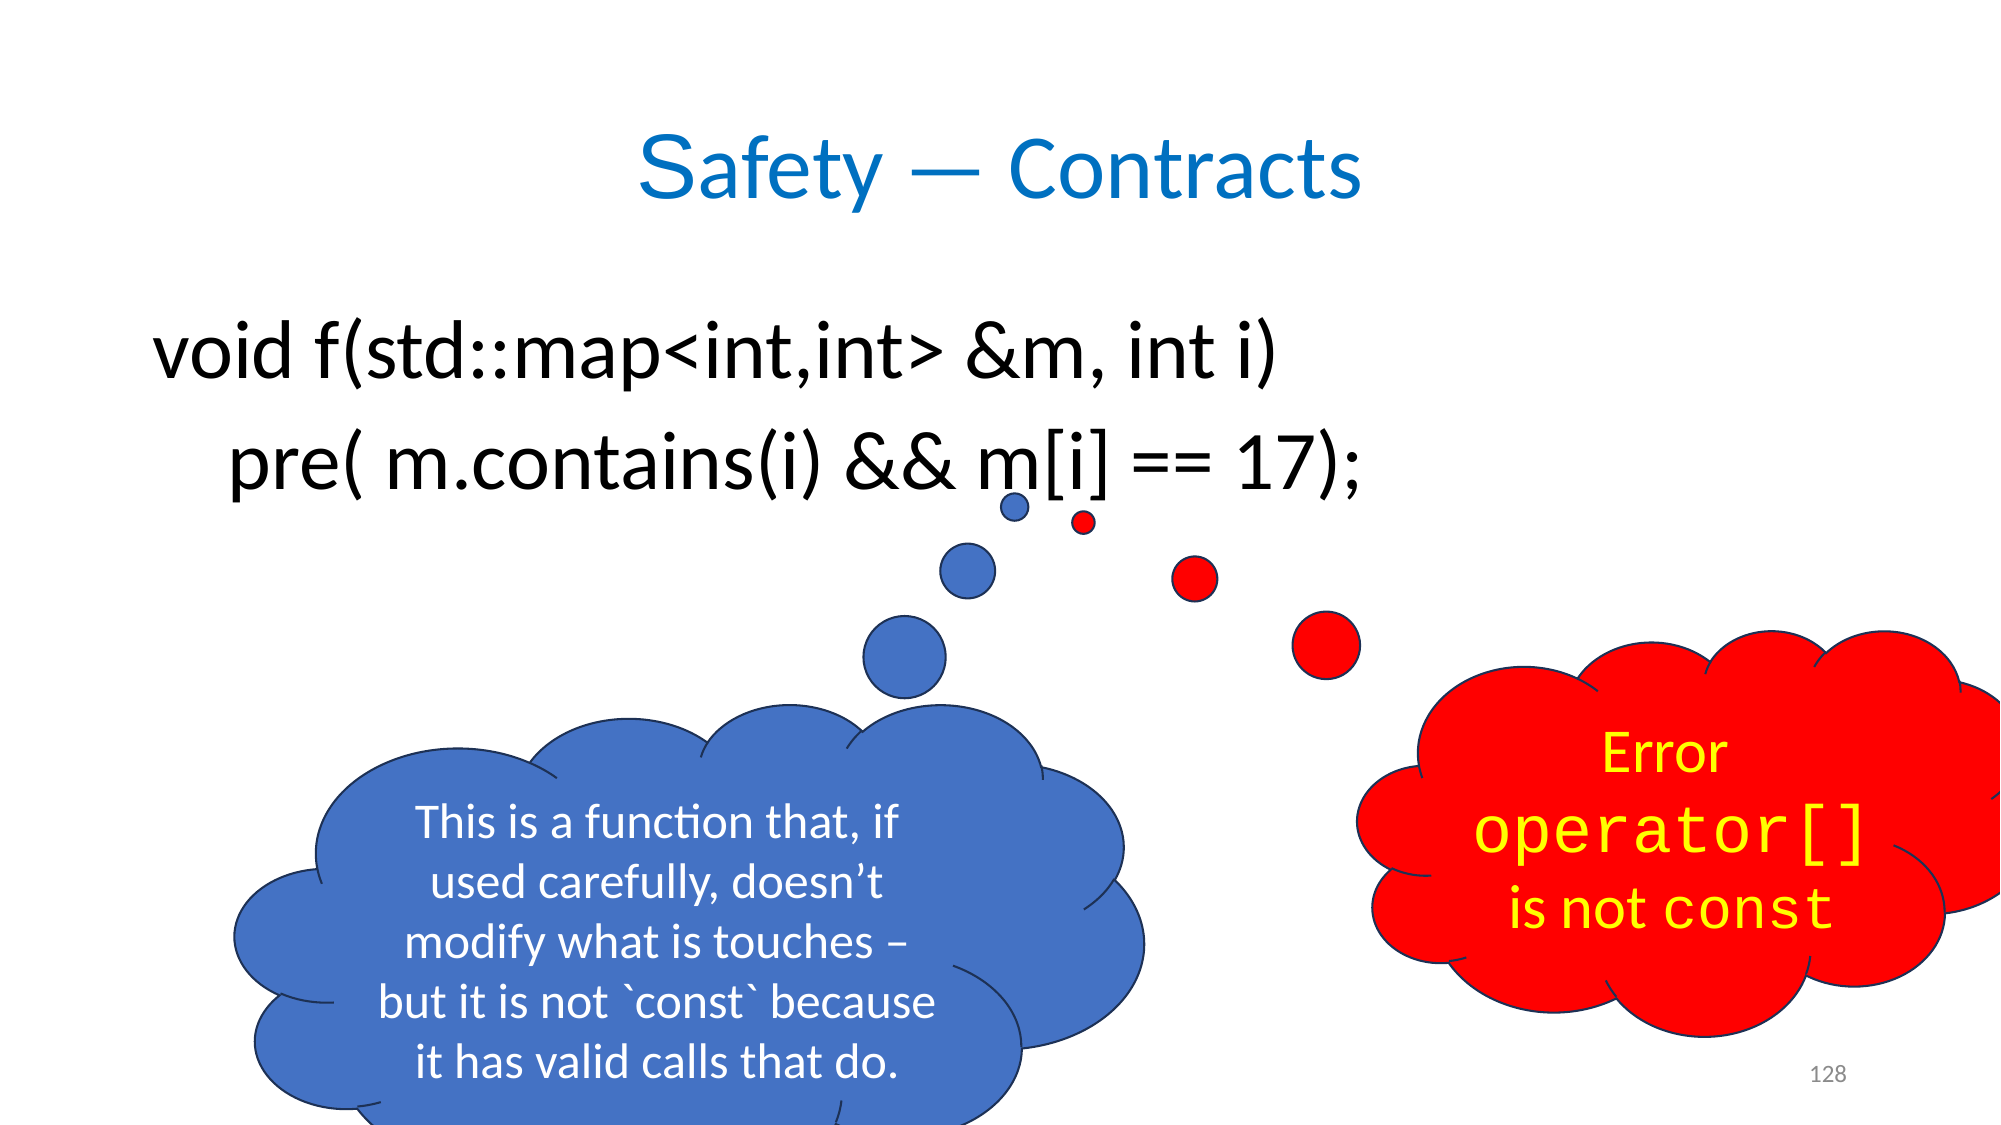

# Safety — Contracts
void f(std::map<int,int> &m, int i)
    pre( m.contains(i) && m[i] == 17);

Error  operator[]
is not const
This is a function that, if used carefully, doesn’t modify what is touches – but it is not `const` because it has valid calls that do.
128